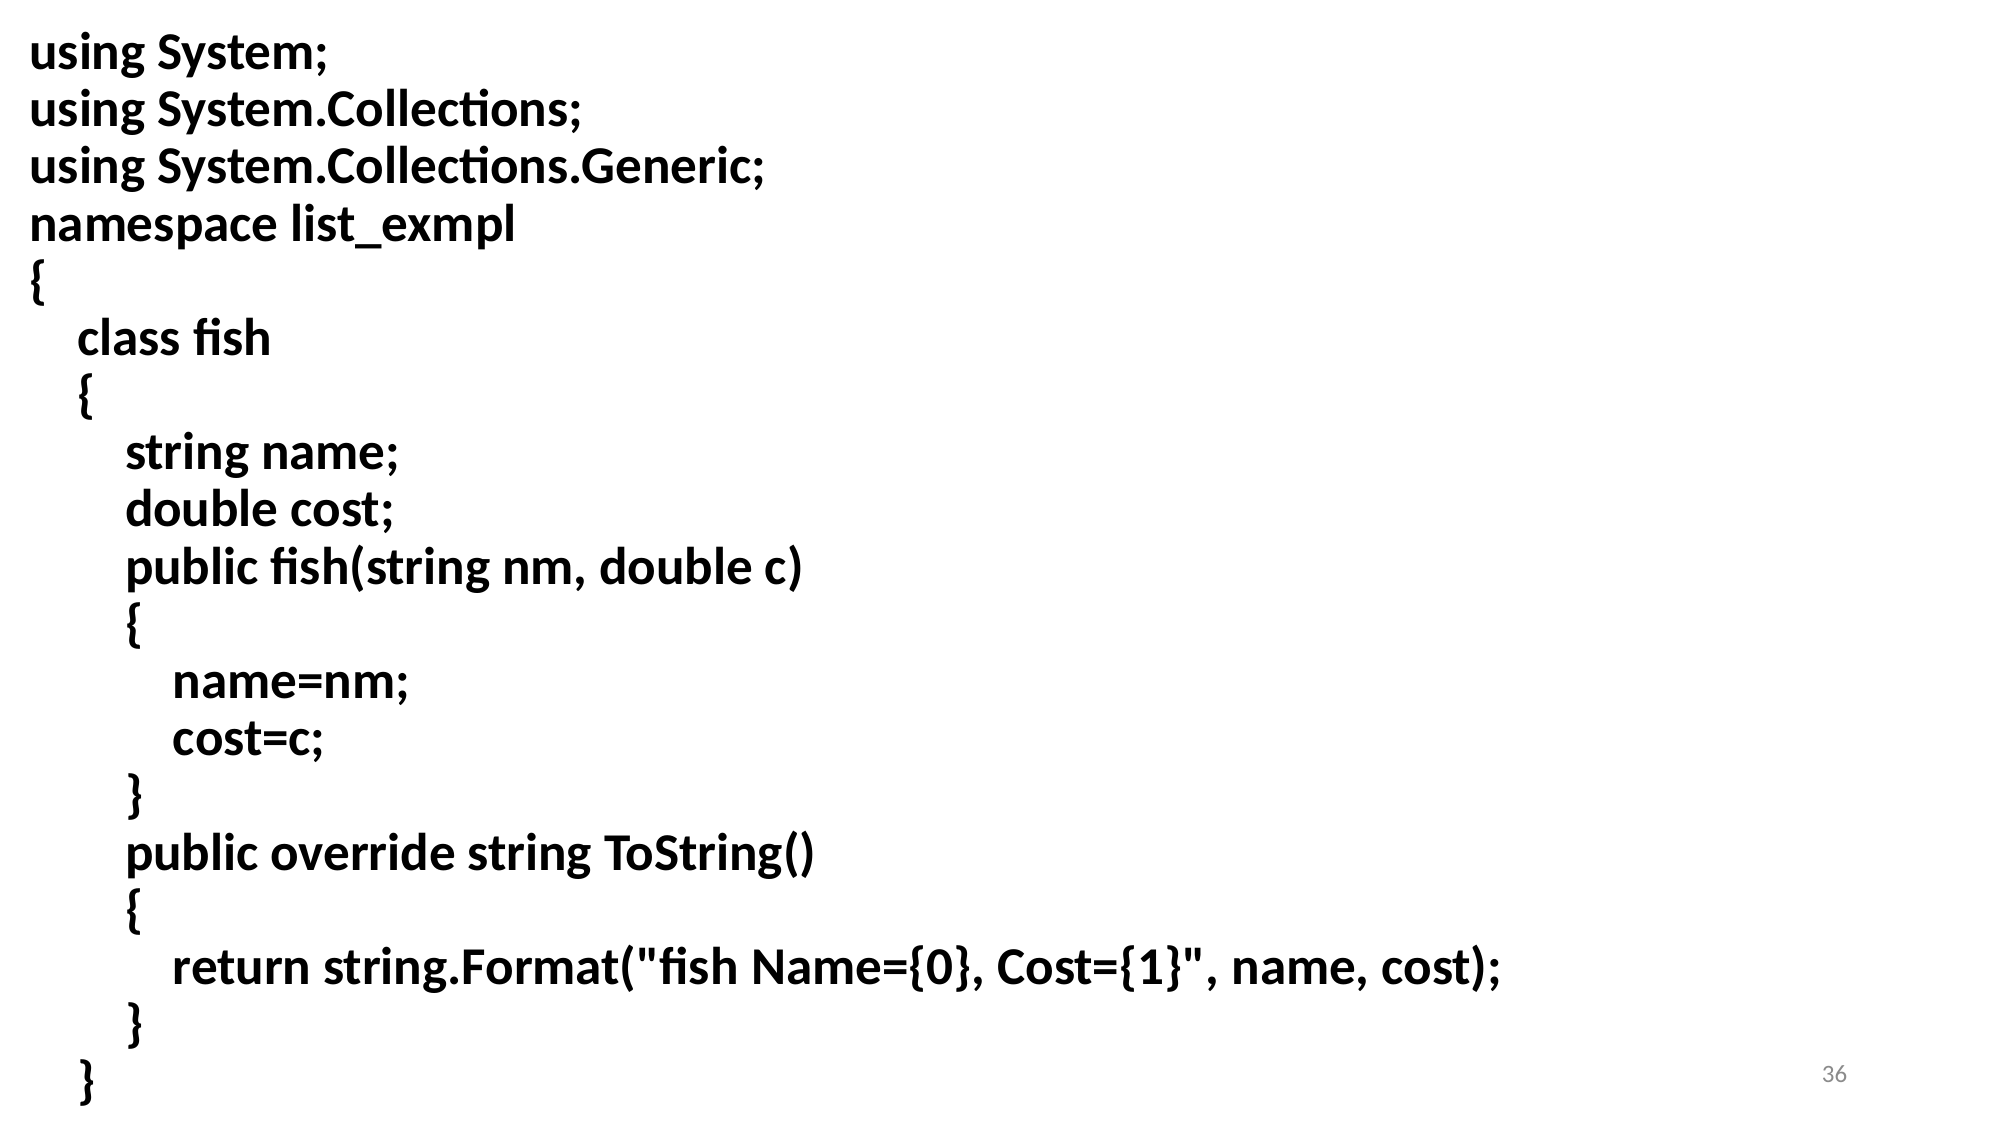

using System;
using System.Collections;
using System.Collections.Generic;
namespace list_exmpl
{
    class fish
    {
        string name;
        double cost;
        public fish(string nm, double c)
        {
            name=nm;
            cost=c;            
        }
        public override string ToString()
        {
            return string.Format("fish Name={0}, Cost={1}", name, cost);
        }
    }
36